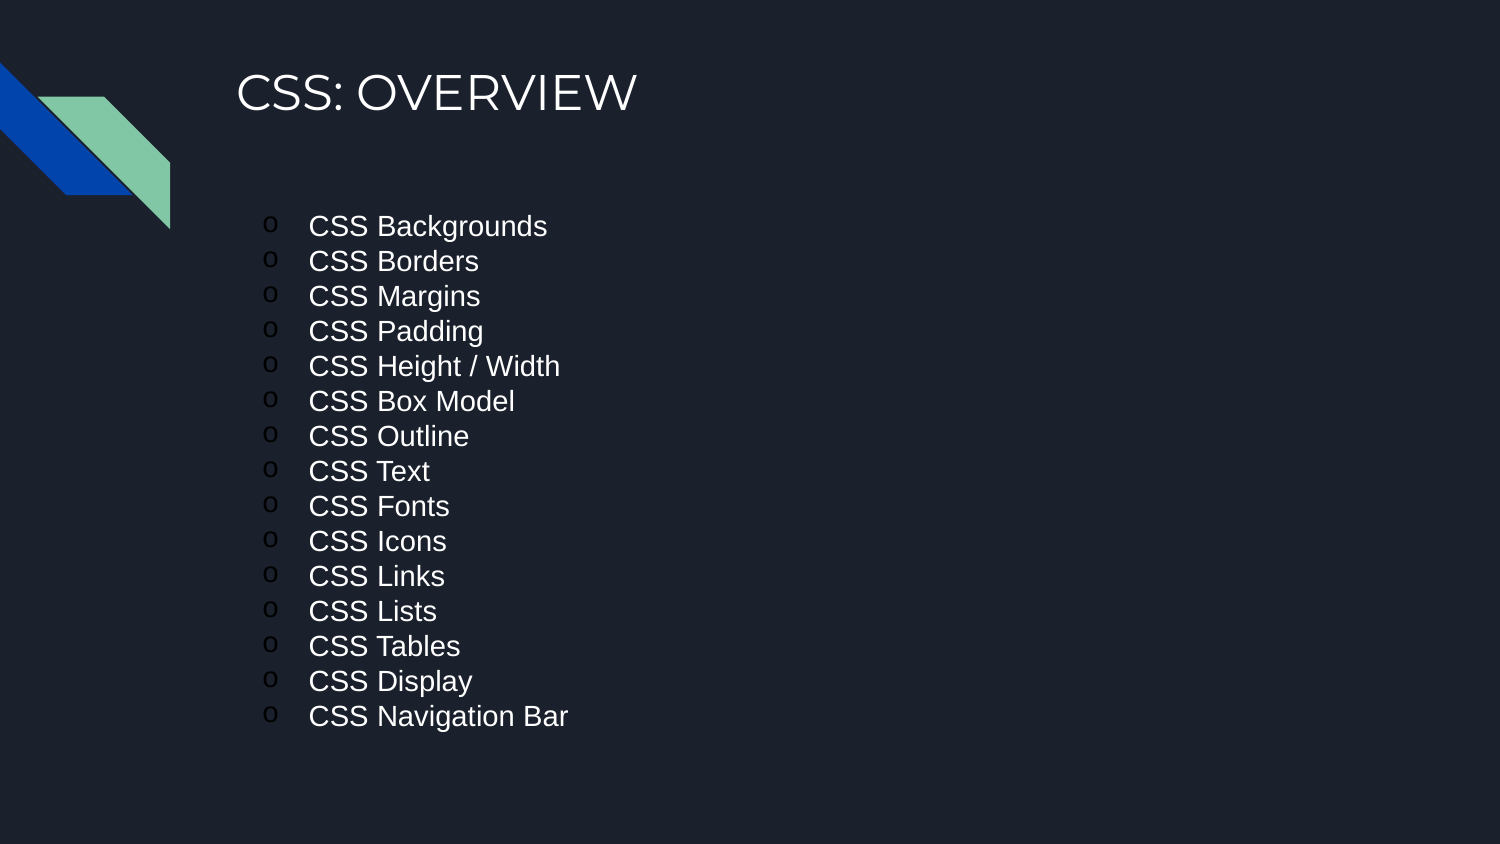

# CSS: OVERVIEW
CSS Backgrounds
CSS Borders
CSS Margins
CSS Padding
CSS Height / Width
CSS Box Model
CSS Outline
CSS Text
CSS Fonts
CSS Icons
CSS Links
CSS Lists
CSS Tables
CSS Display
CSS Navigation Bar